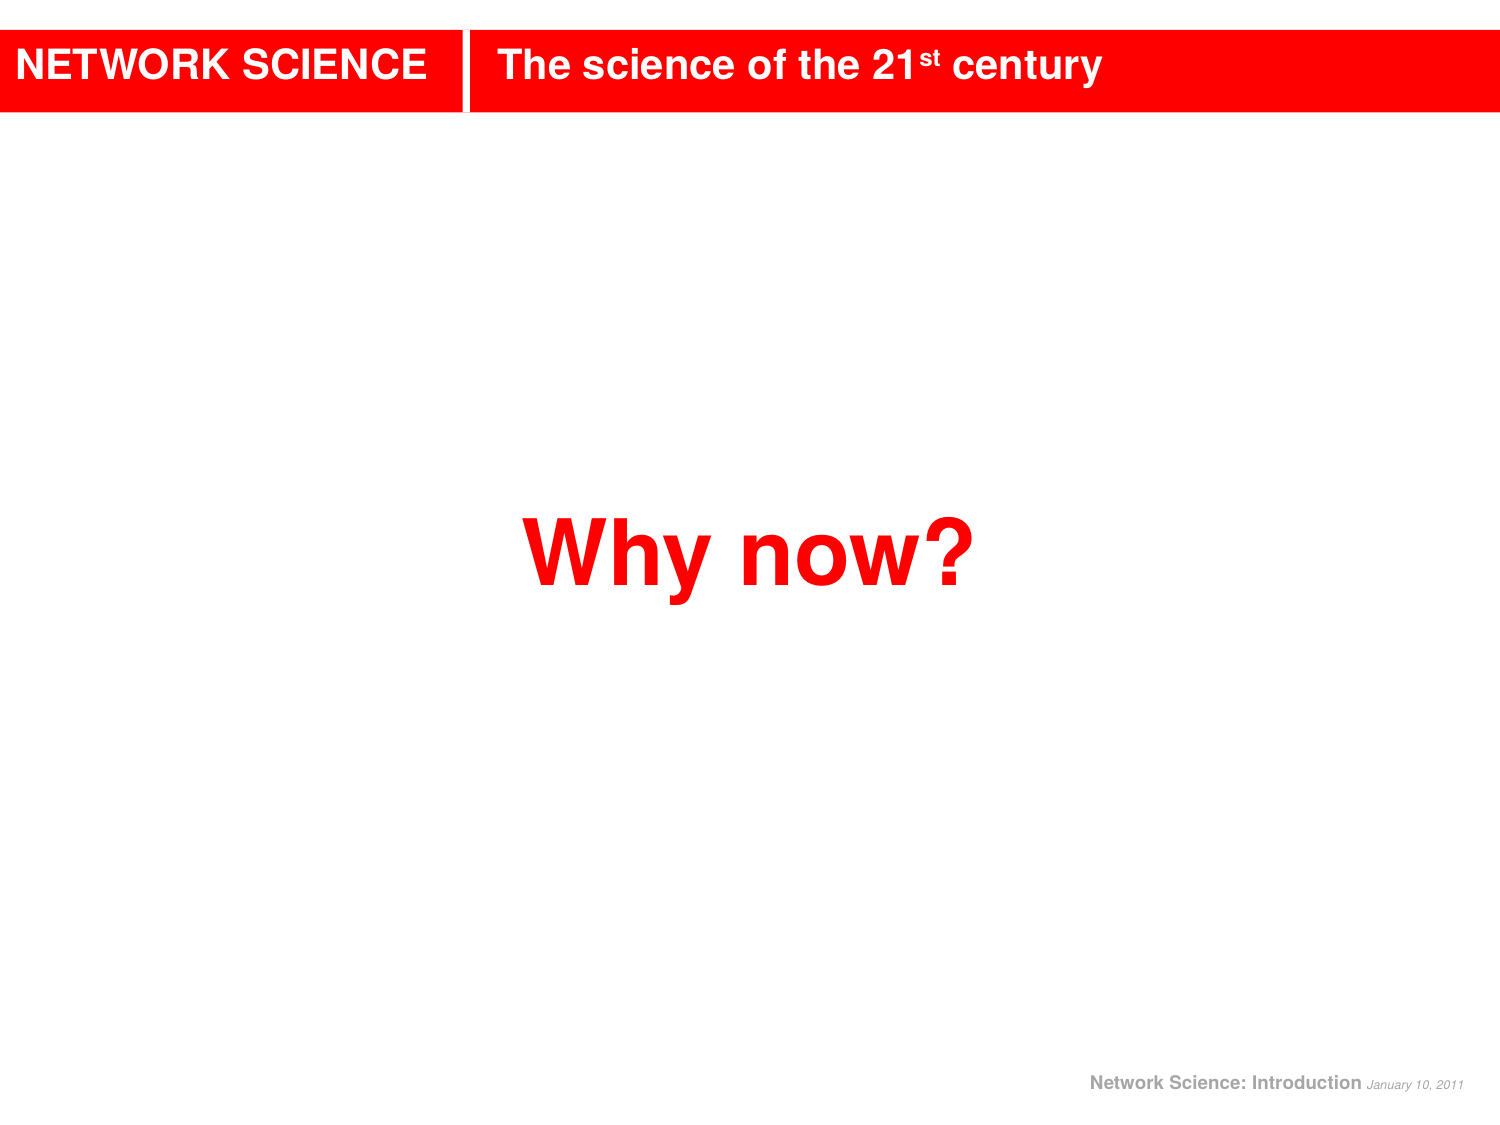

NETWORK SCIENCE      The science of the 21st century

Why now?
Network Science: Introduction January 10, 2011